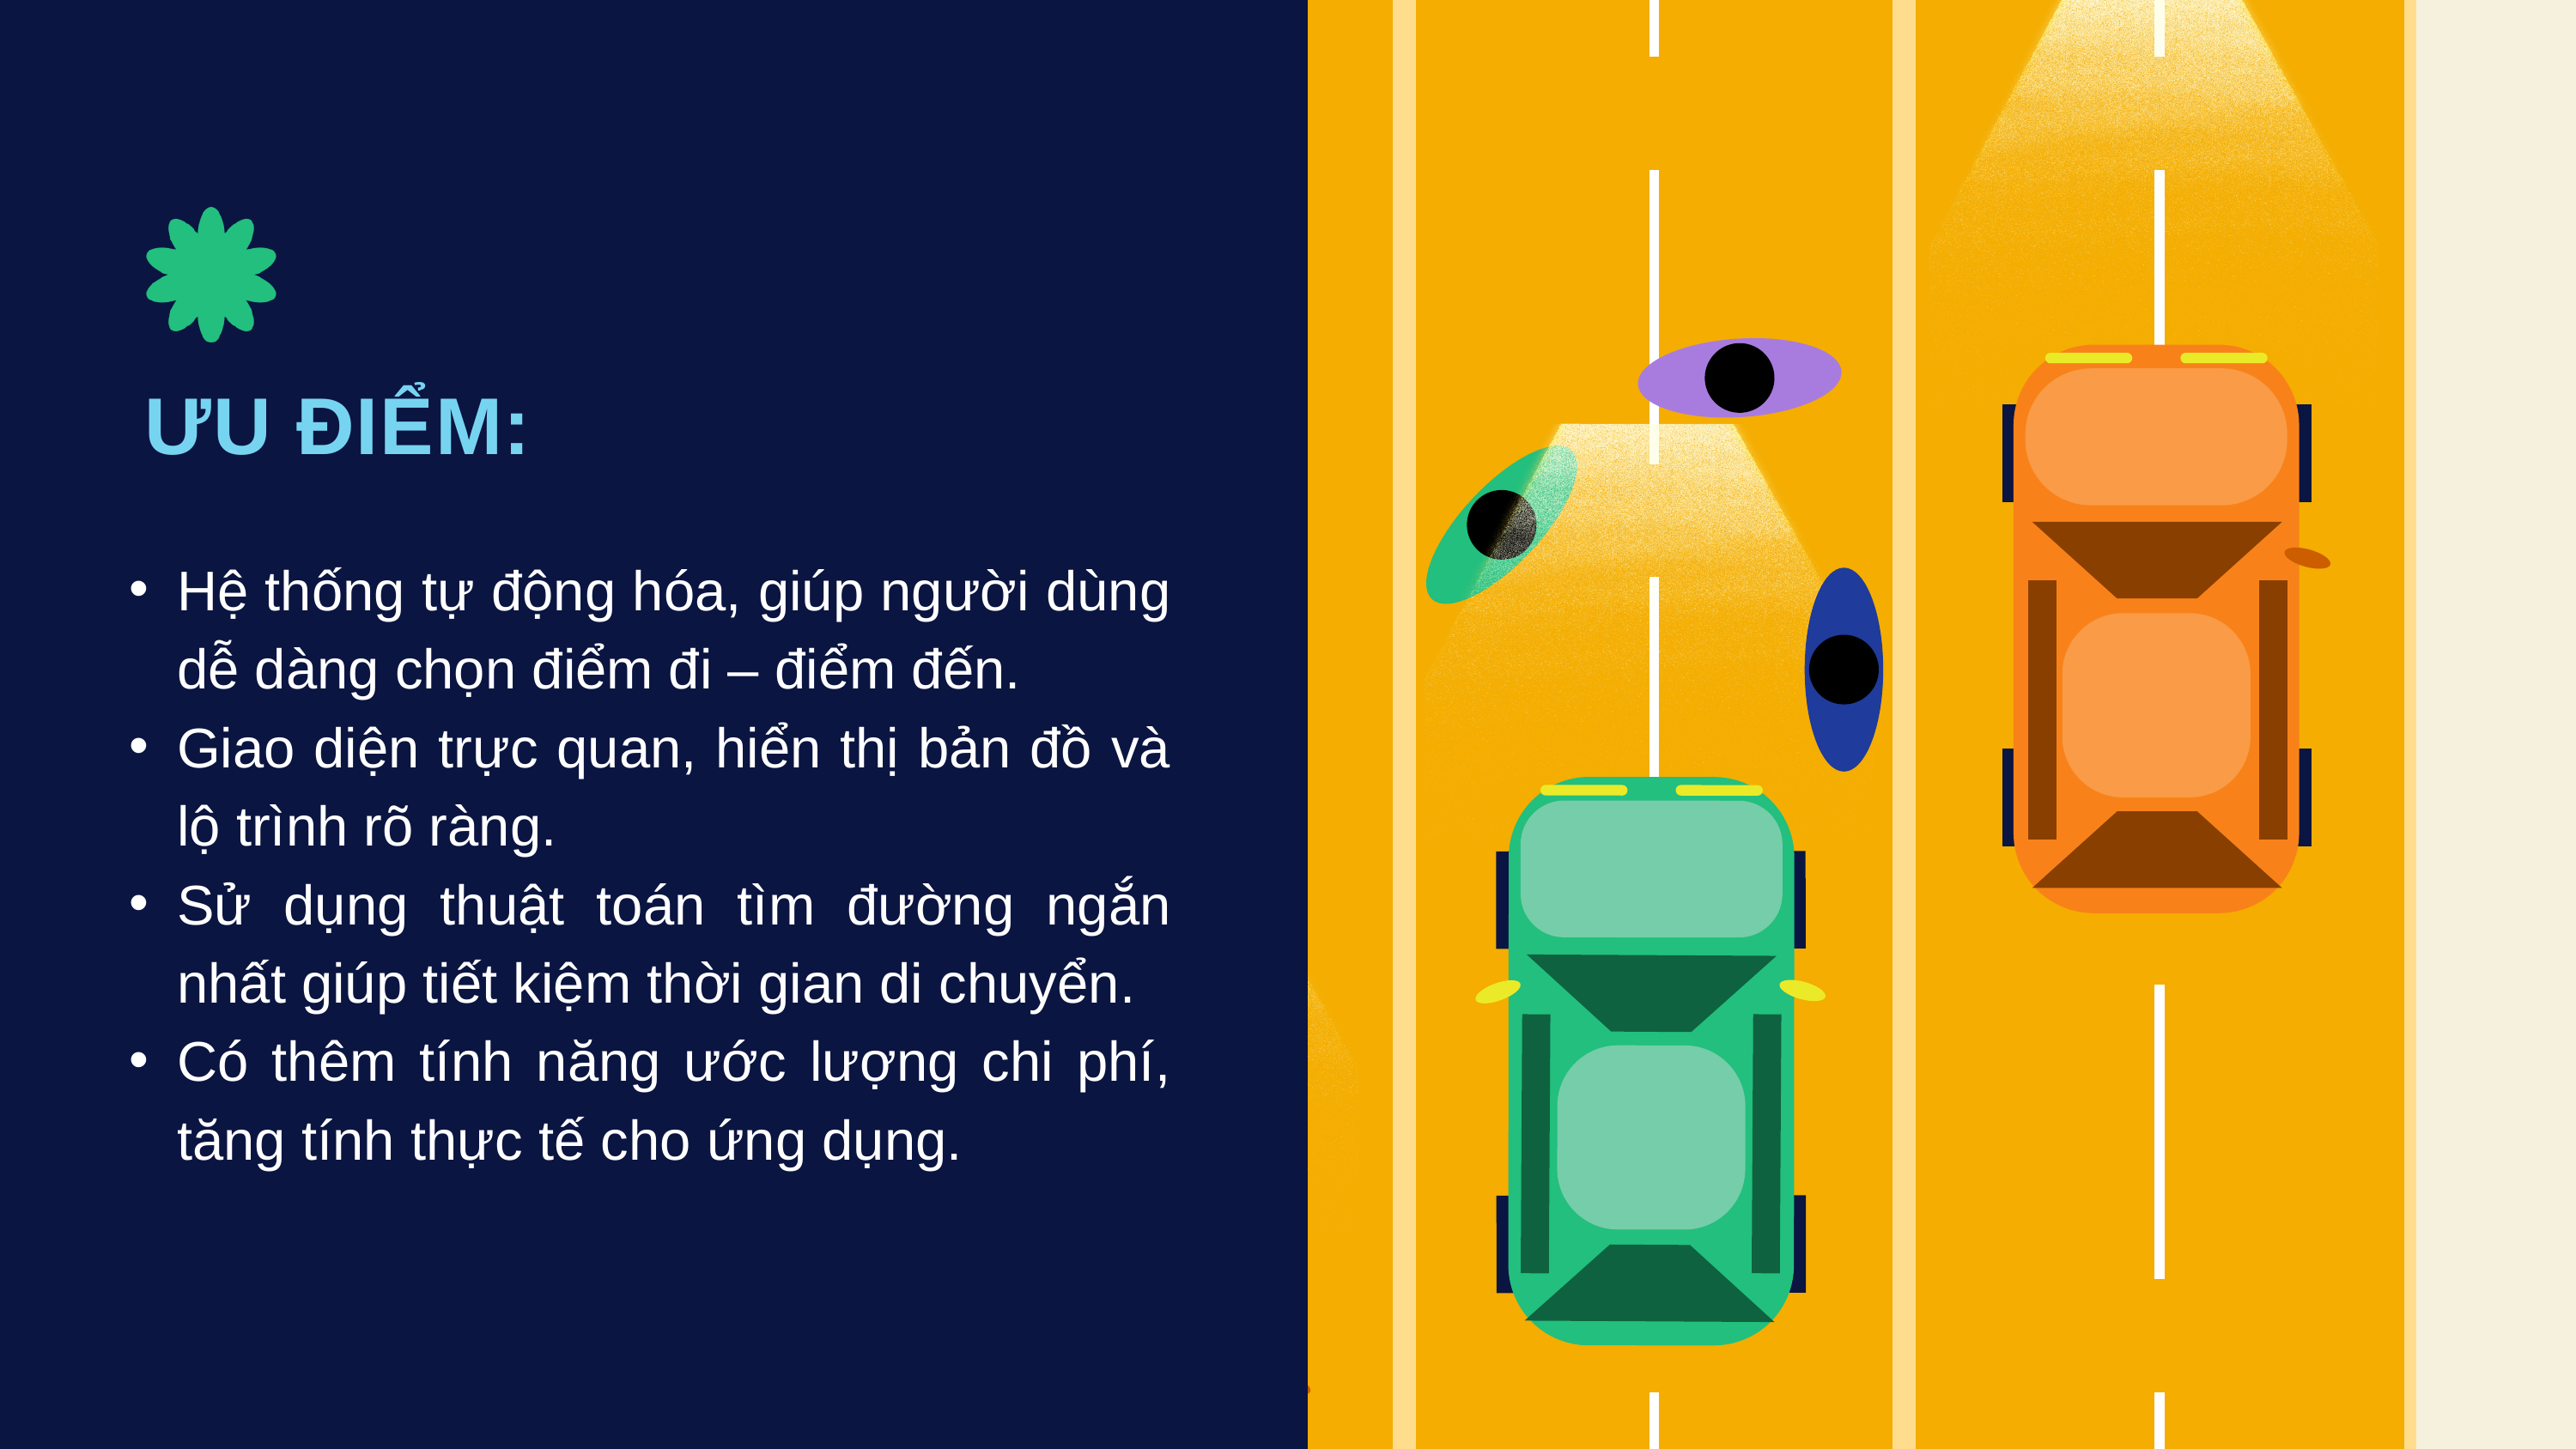

ƯU ĐIỂM:

Hệ thống tự động hóa, giúp người dùng dễ dàng chọn điểm đi – điểm đến.
Giao diện trực quan, hiển thị bản đồ và lộ trình rõ ràng.
Sử dụng thuật toán tìm đường ngắn nhất giúp tiết kiệm thời gian di chuyển.
Có thêm tính năng ước lượng chi phí, tăng tính thực tế cho ứng dụng.